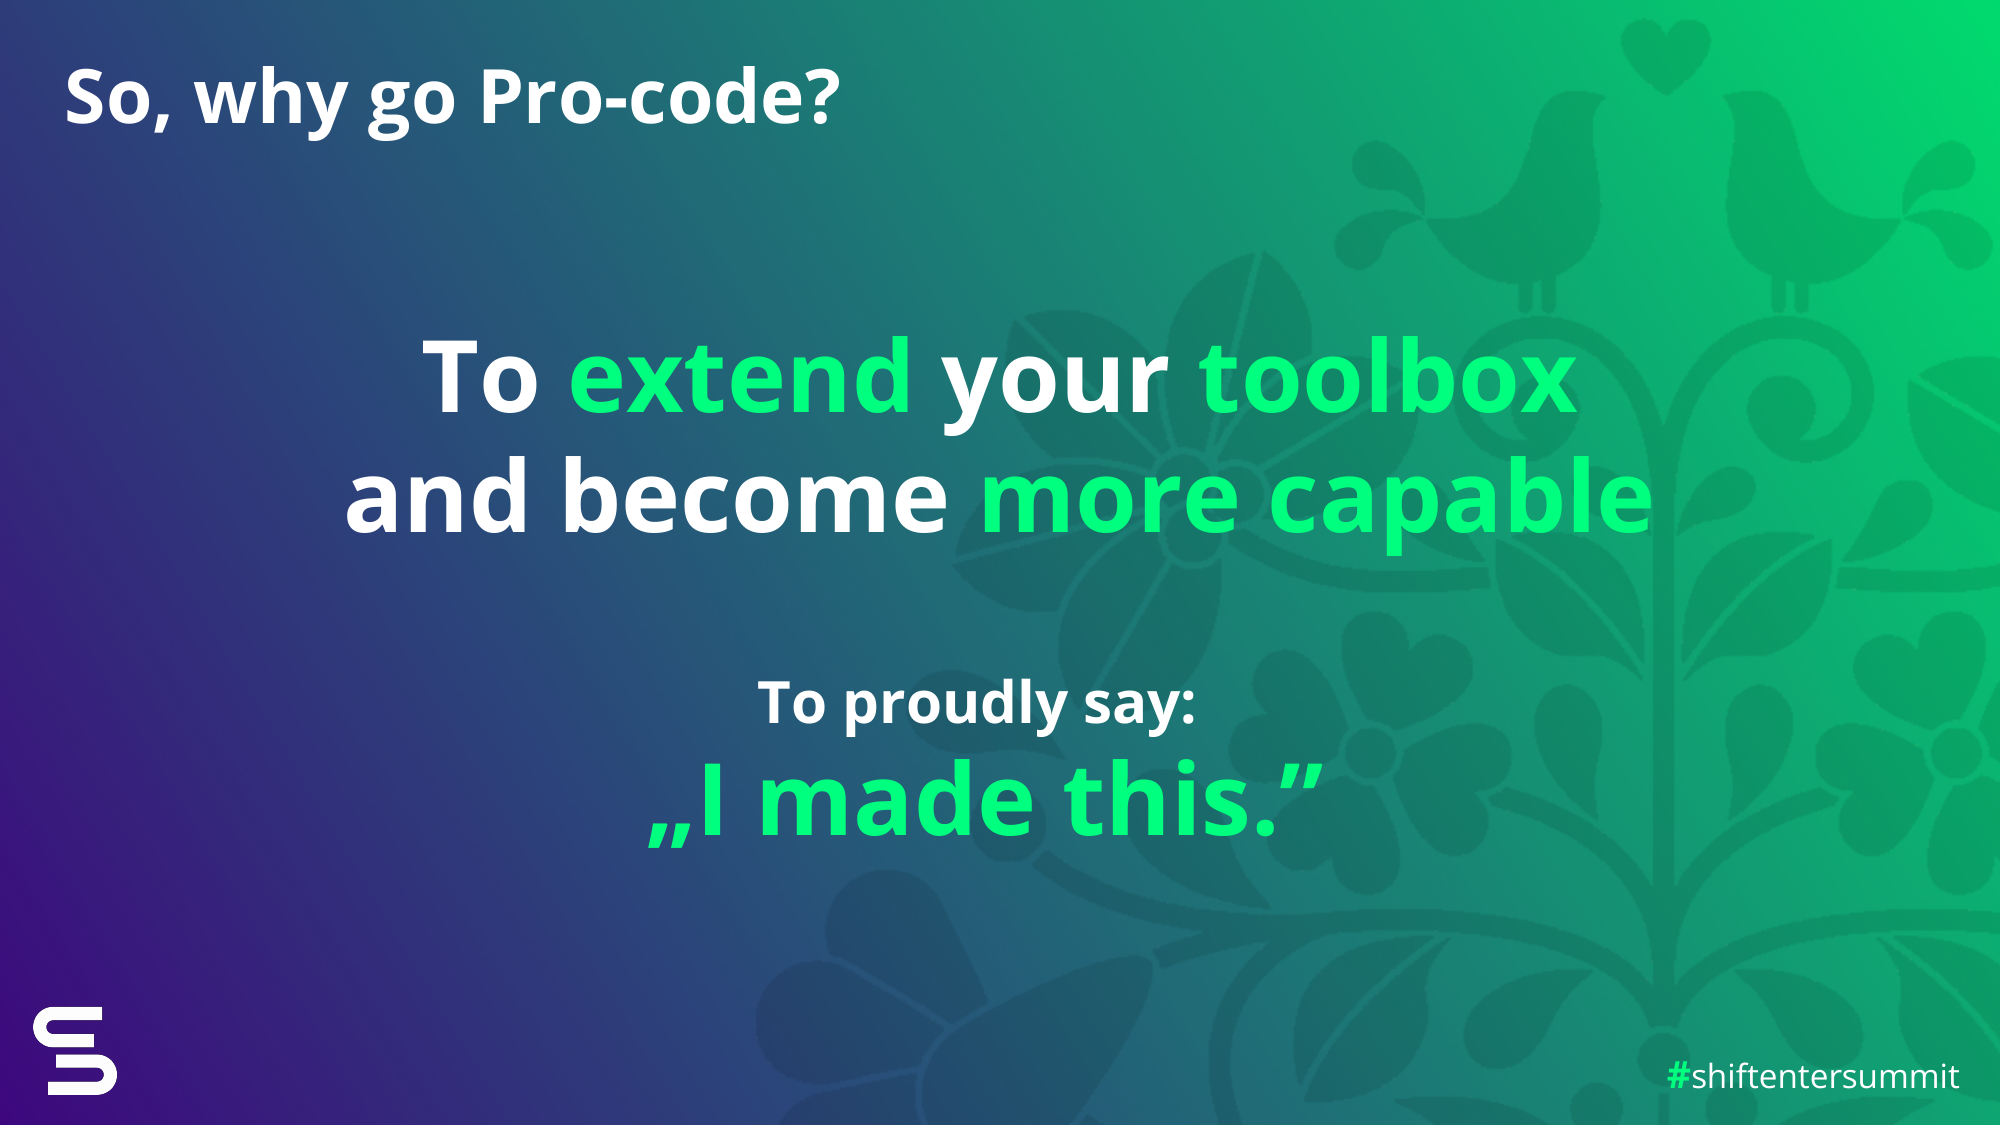

So, why go Pro-code?
To extend your toolbox
and become more capable
To proudly say:
„I made this.”